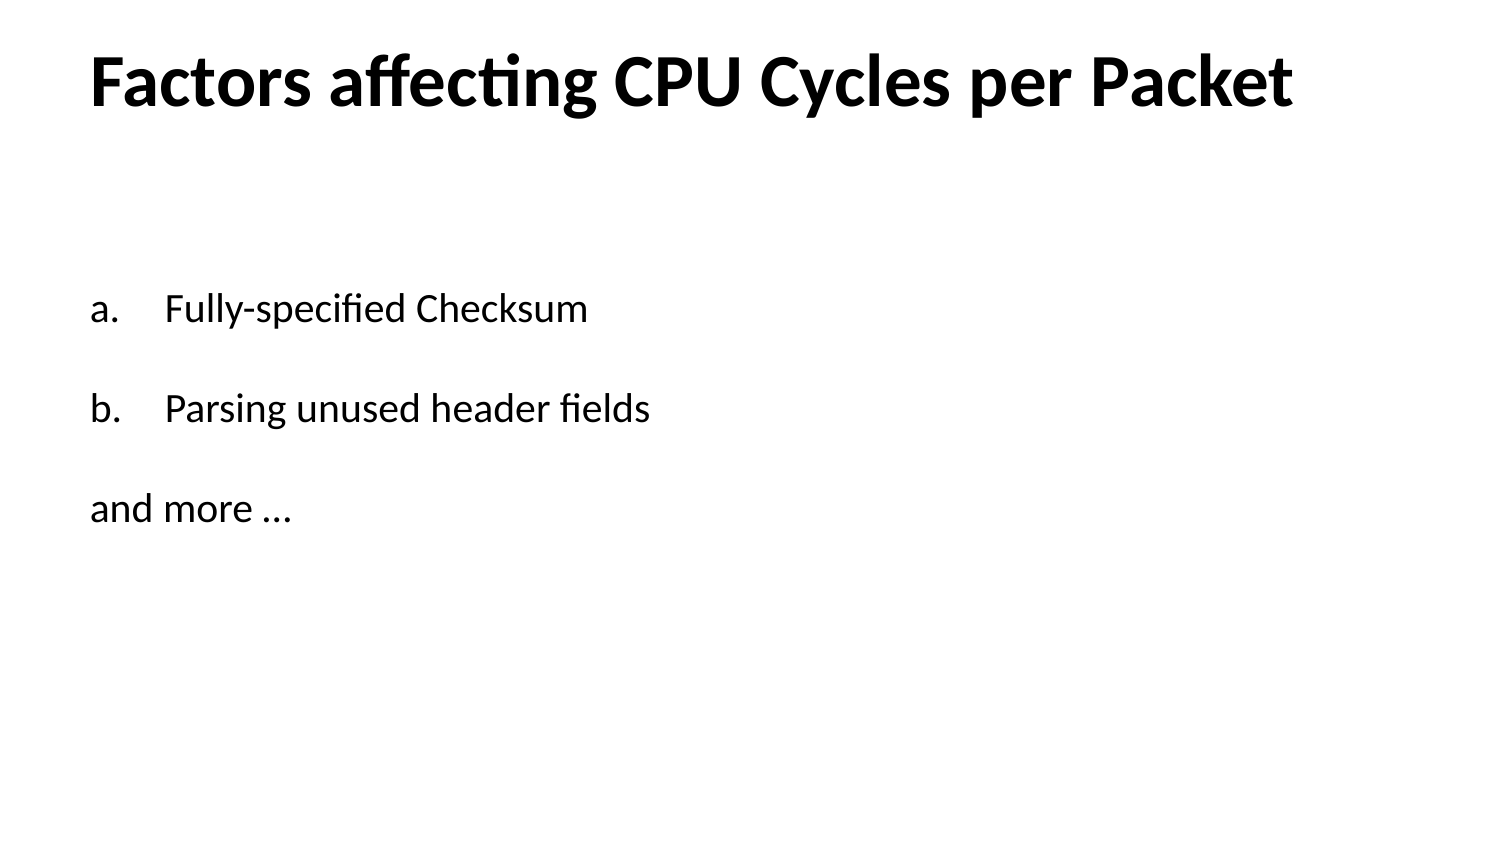

Factors affecting CPU Cycles per Packet

Fully-specified Checksum

Parsing unused header fields

and more …